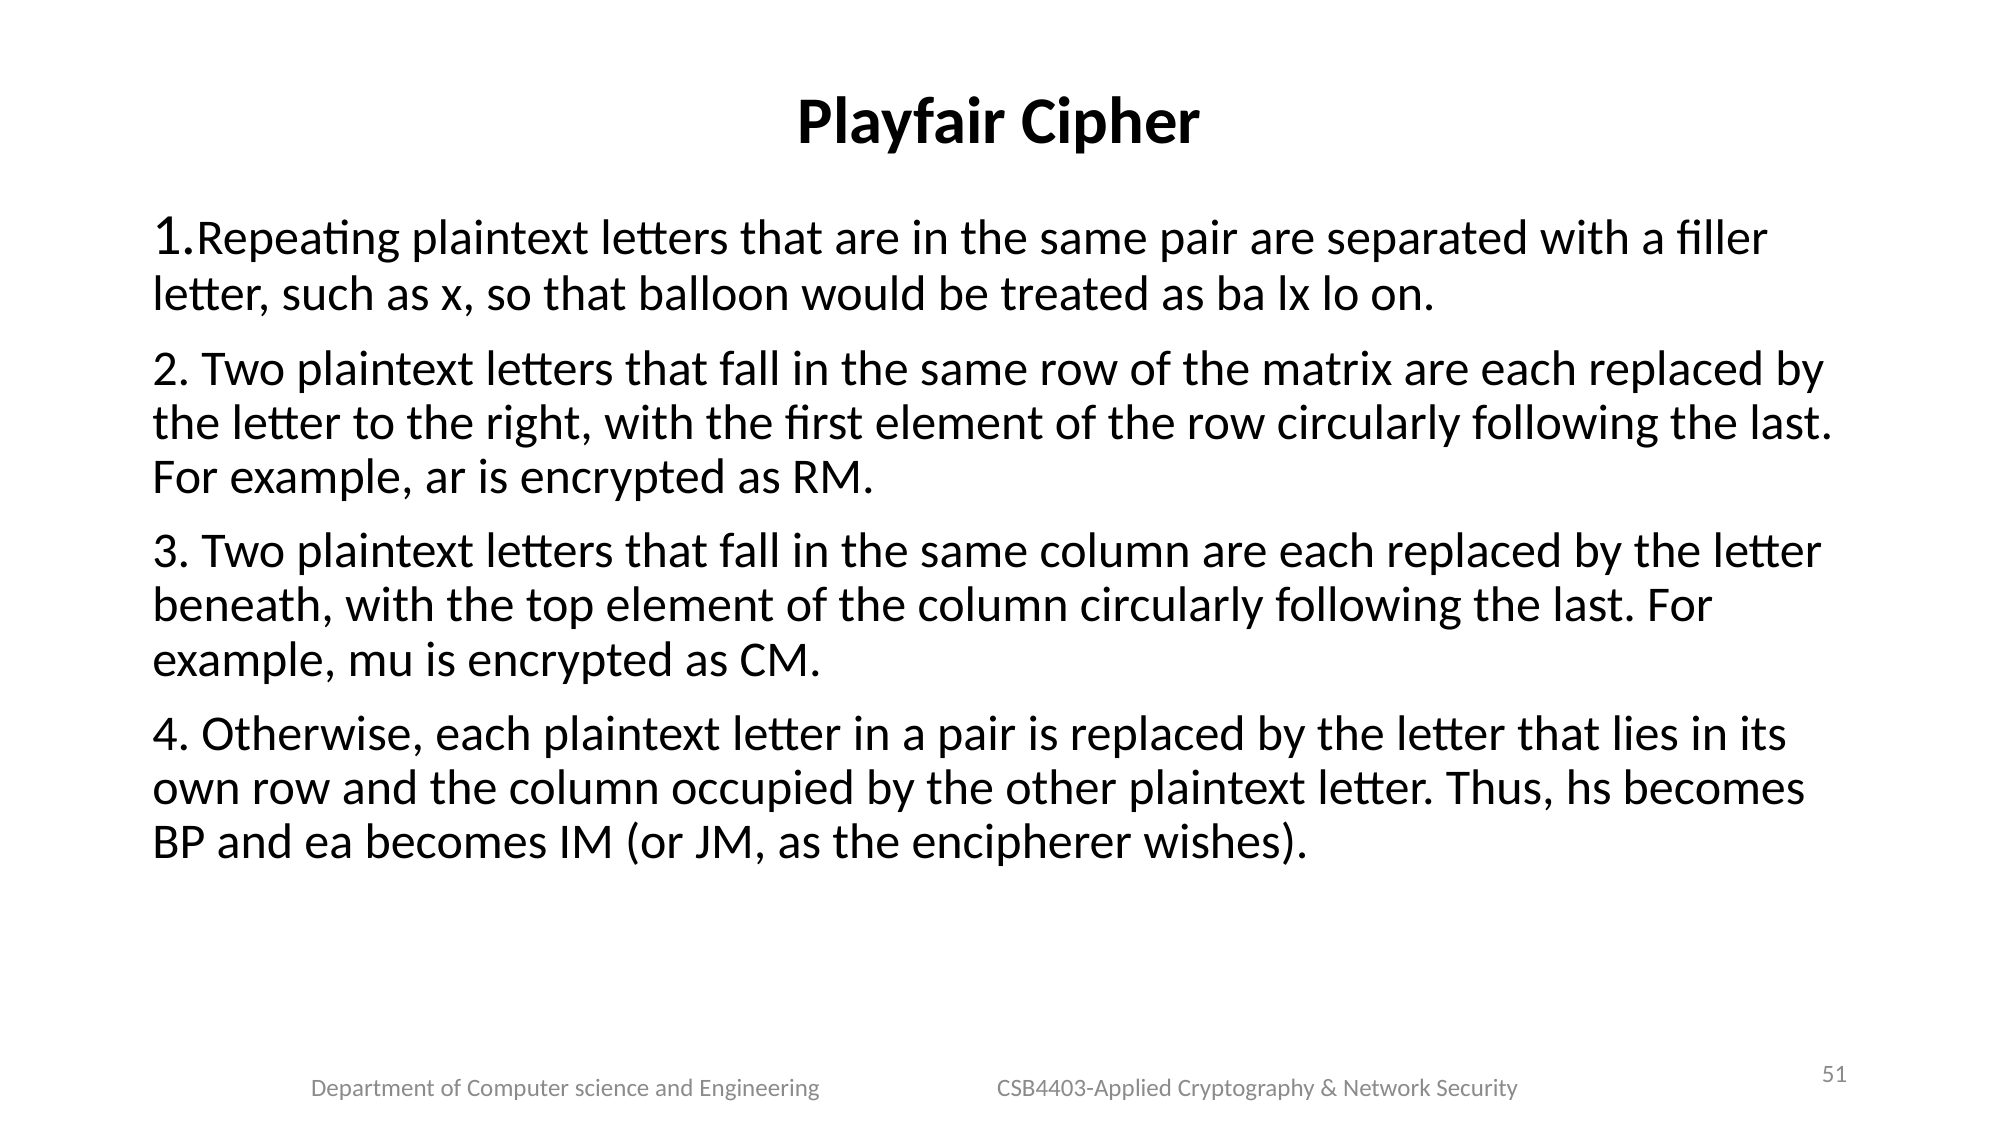

# Playfair Cipher
1.Repeating plaintext letters that are in the same pair are separated with a filler letter, such as x, so that balloon would be treated as ba lx lo on.
2. Two plaintext letters that fall in the same row of the matrix are each replaced by the letter to the right, with the first element of the row circularly following the last. For example, ar is encrypted as RM.
3. Two plaintext letters that fall in the same column are each replaced by the letter beneath, with the top element of the column circularly following the last. For example, mu is encrypted as CM.
4. Otherwise, each plaintext letter in a pair is replaced by the letter that lies in its own row and the column occupied by the other plaintext letter. Thus, hs becomes BP and ea becomes IM (or JM, as the encipherer wishes).
51
Department of Computer science and Engineering                               CSB4403-Applied Cryptography & Network Security